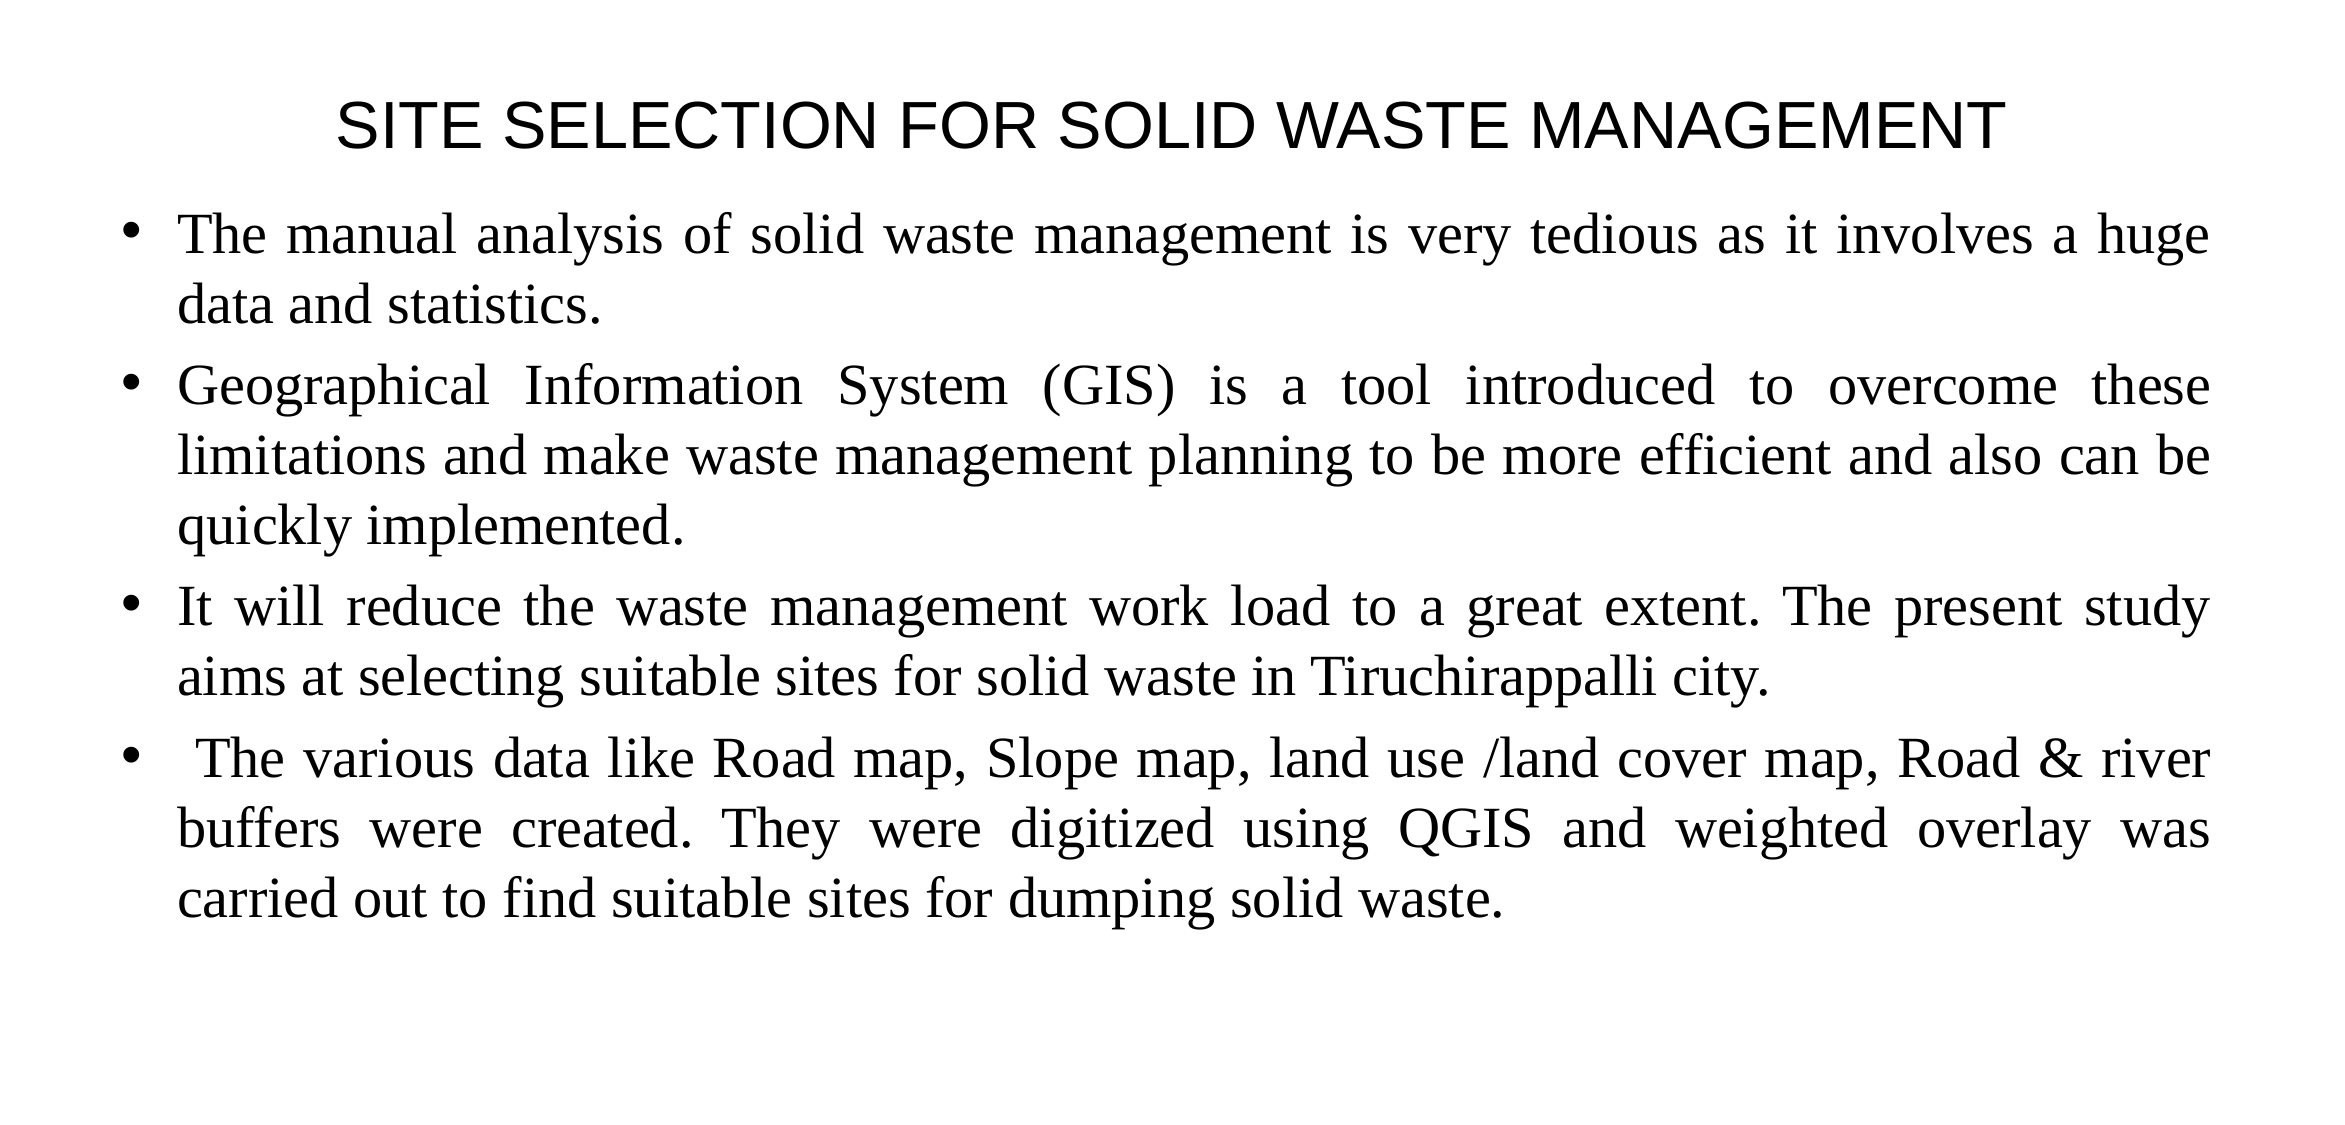

# SITE SELECTION FOR SOLID WASTE MANAGEMENT
The manual analysis of solid waste management is very tedious as it involves a huge data and statistics.
Geographical Information System (GIS) is a tool introduced to overcome these limitations and make waste management planning to be more efficient and also can be quickly implemented.
It will reduce the waste management work load to a great extent. The present study aims at selecting suitable sites for solid waste in Tiruchirappalli city.
 The various data like Road map, Slope map, land use /land cover map, Road & river buffers were created. They were digitized using QGIS and weighted overlay was carried out to find suitable sites for dumping solid waste.